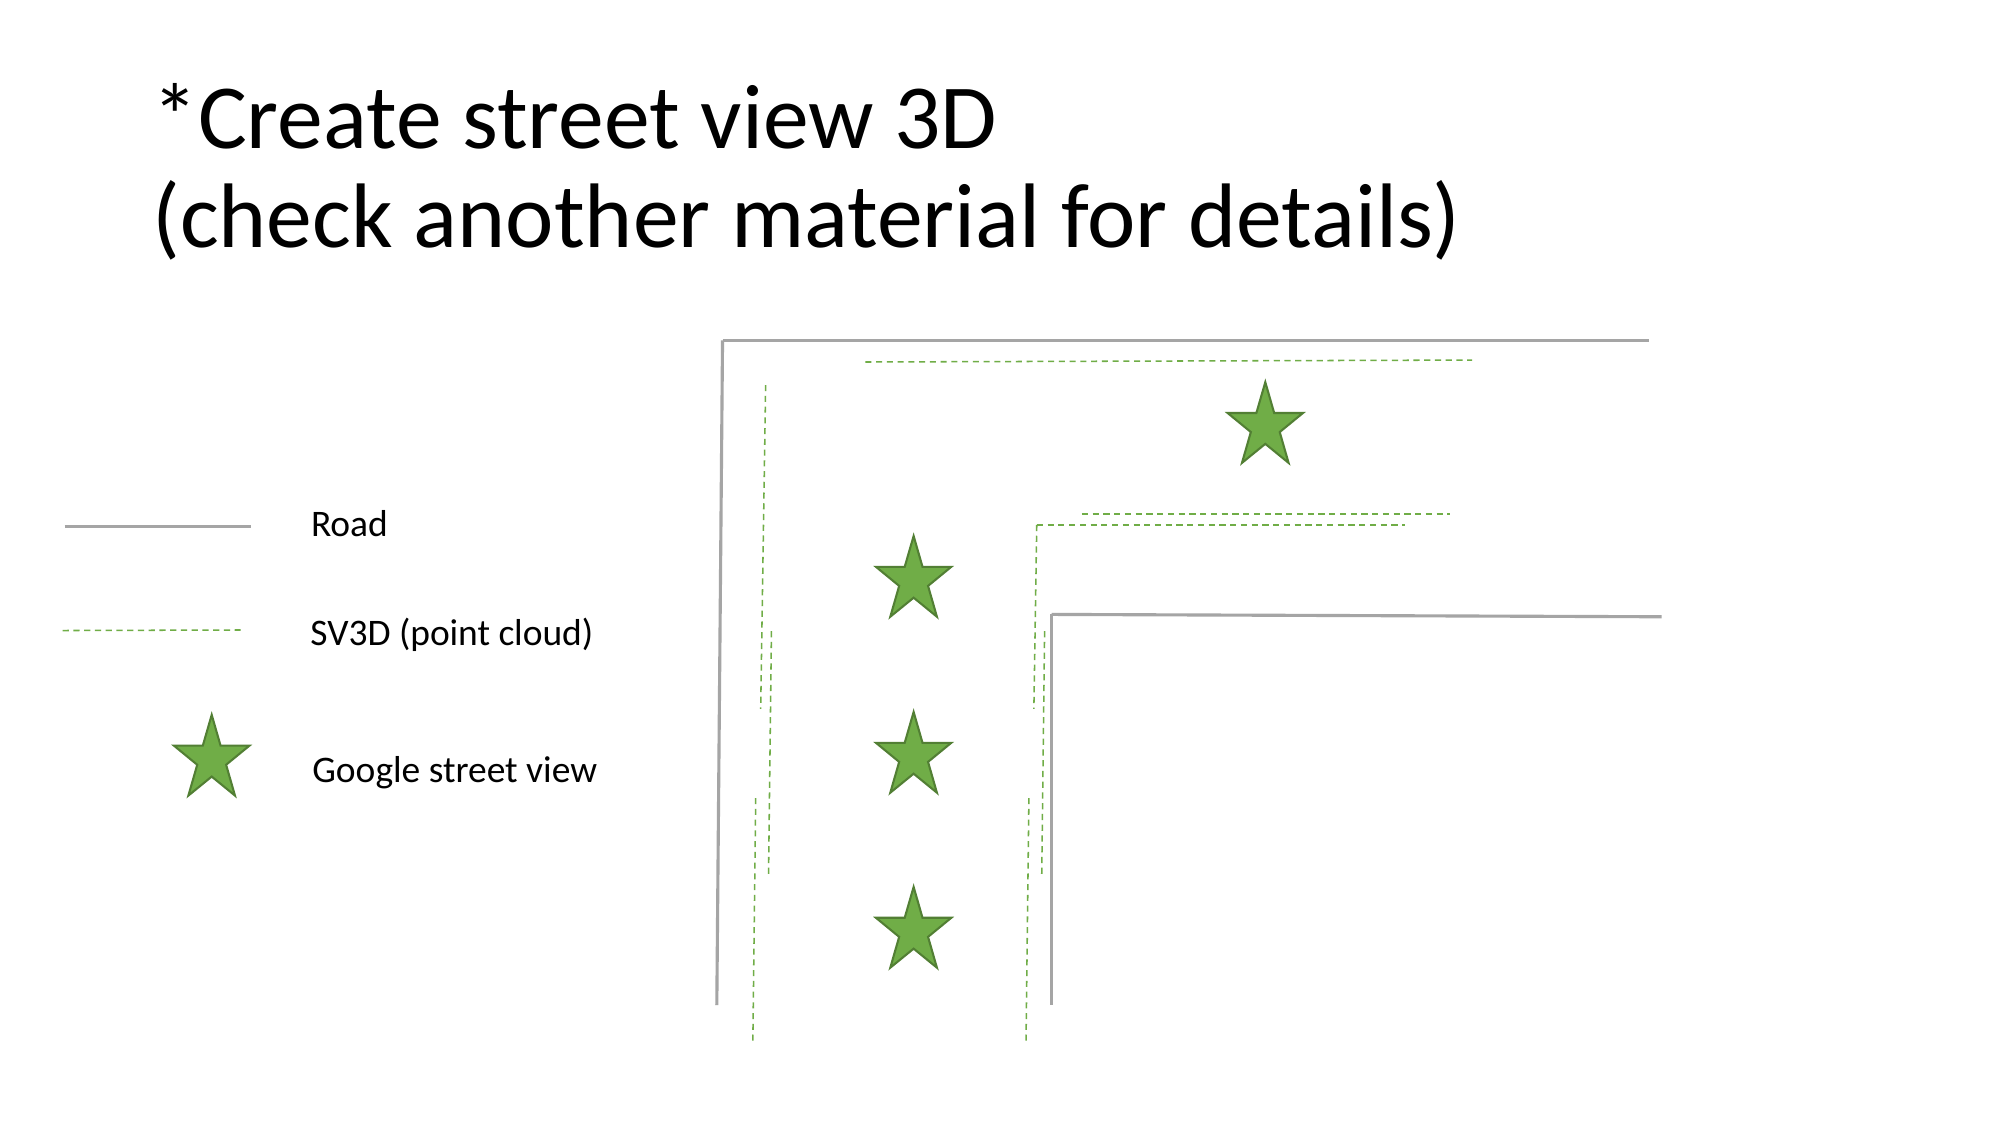

# *Create street view 3D (check another material for details)

Road

SV3D (point cloud)

Google street view